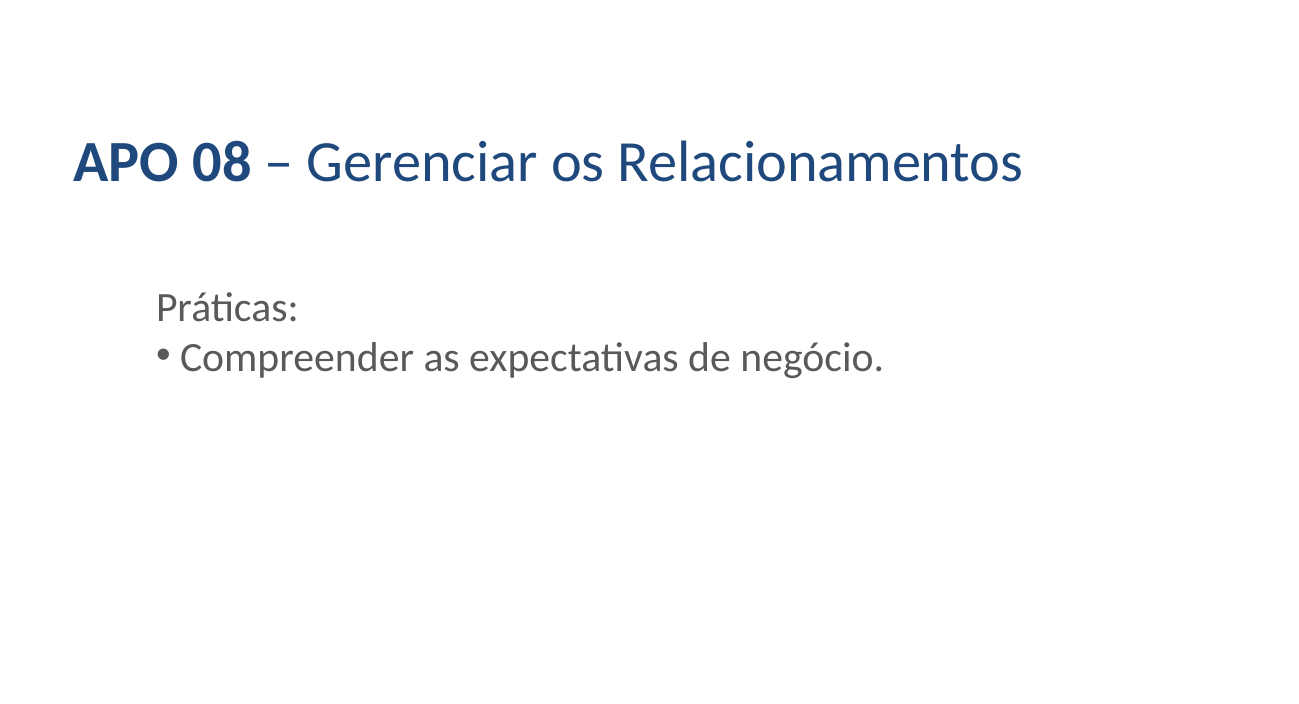

APO 08 – Gerenciar os Relacionamentos

Práticas:
 Compreender as expectativas de negócio.